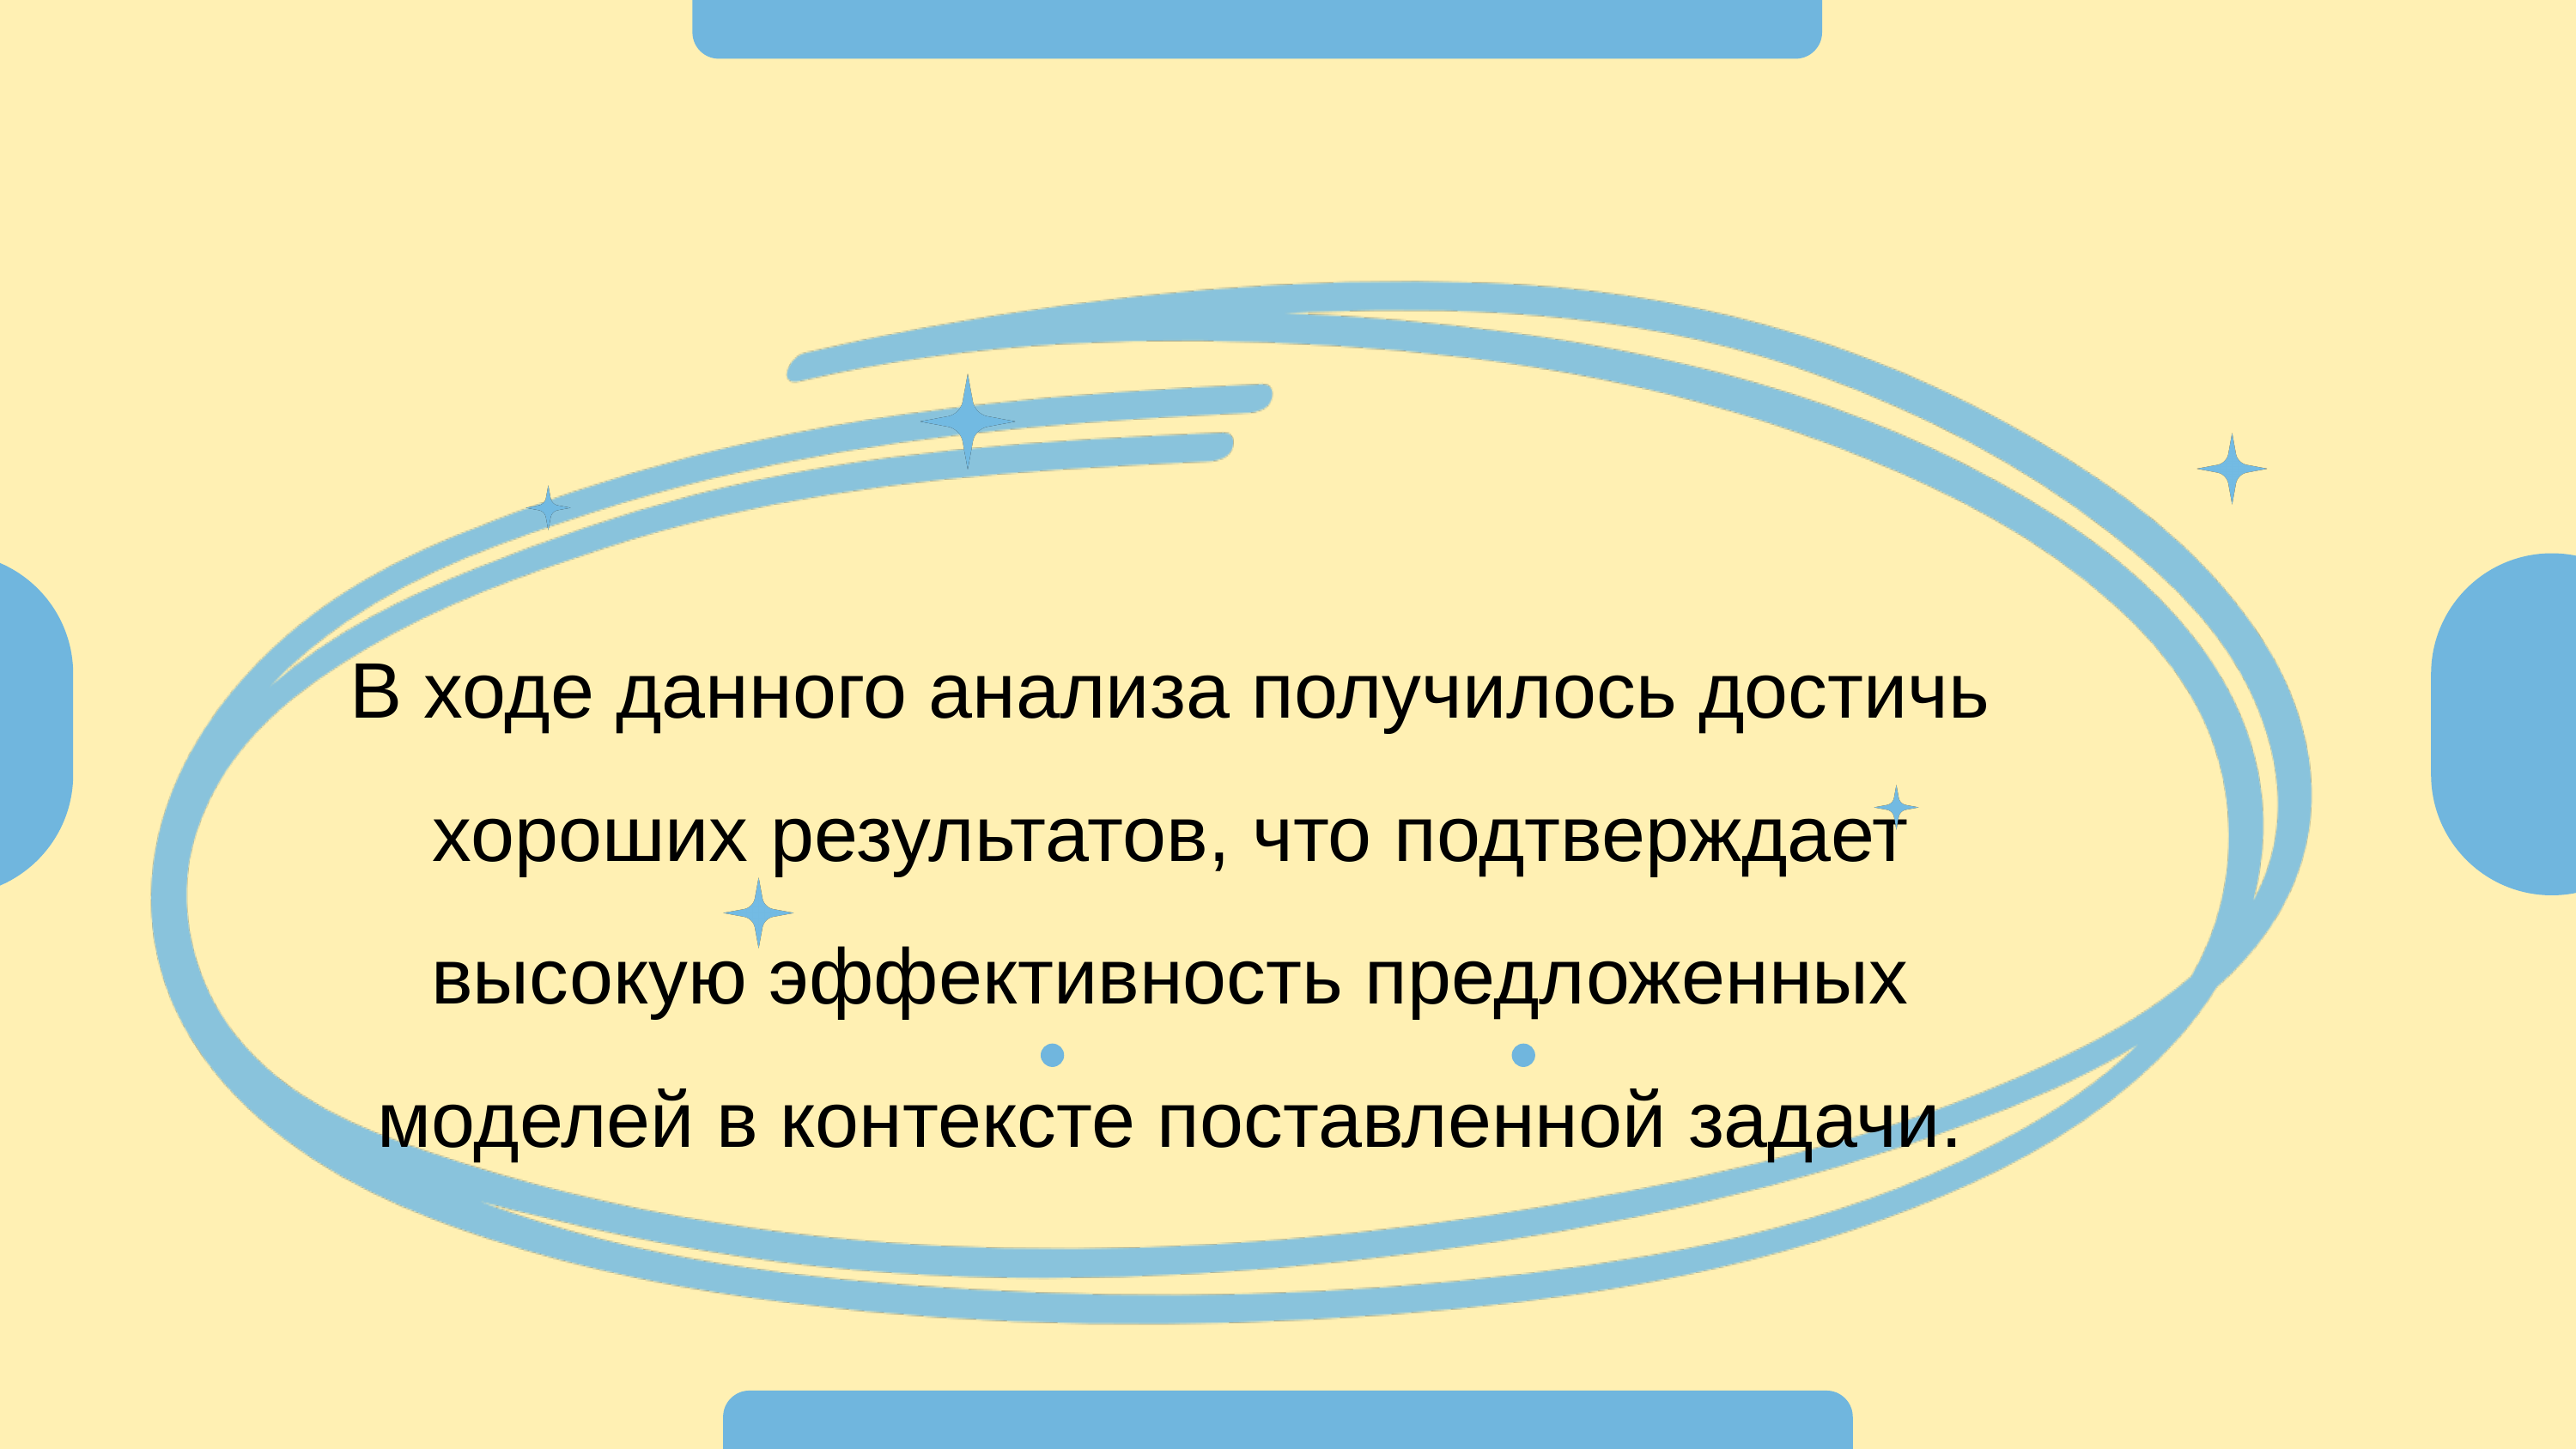

В ходе данного анализа получилось достичь хороших результатов, что подтверждает высокую эффективность предложенных моделей в контексте поставленной задачи.